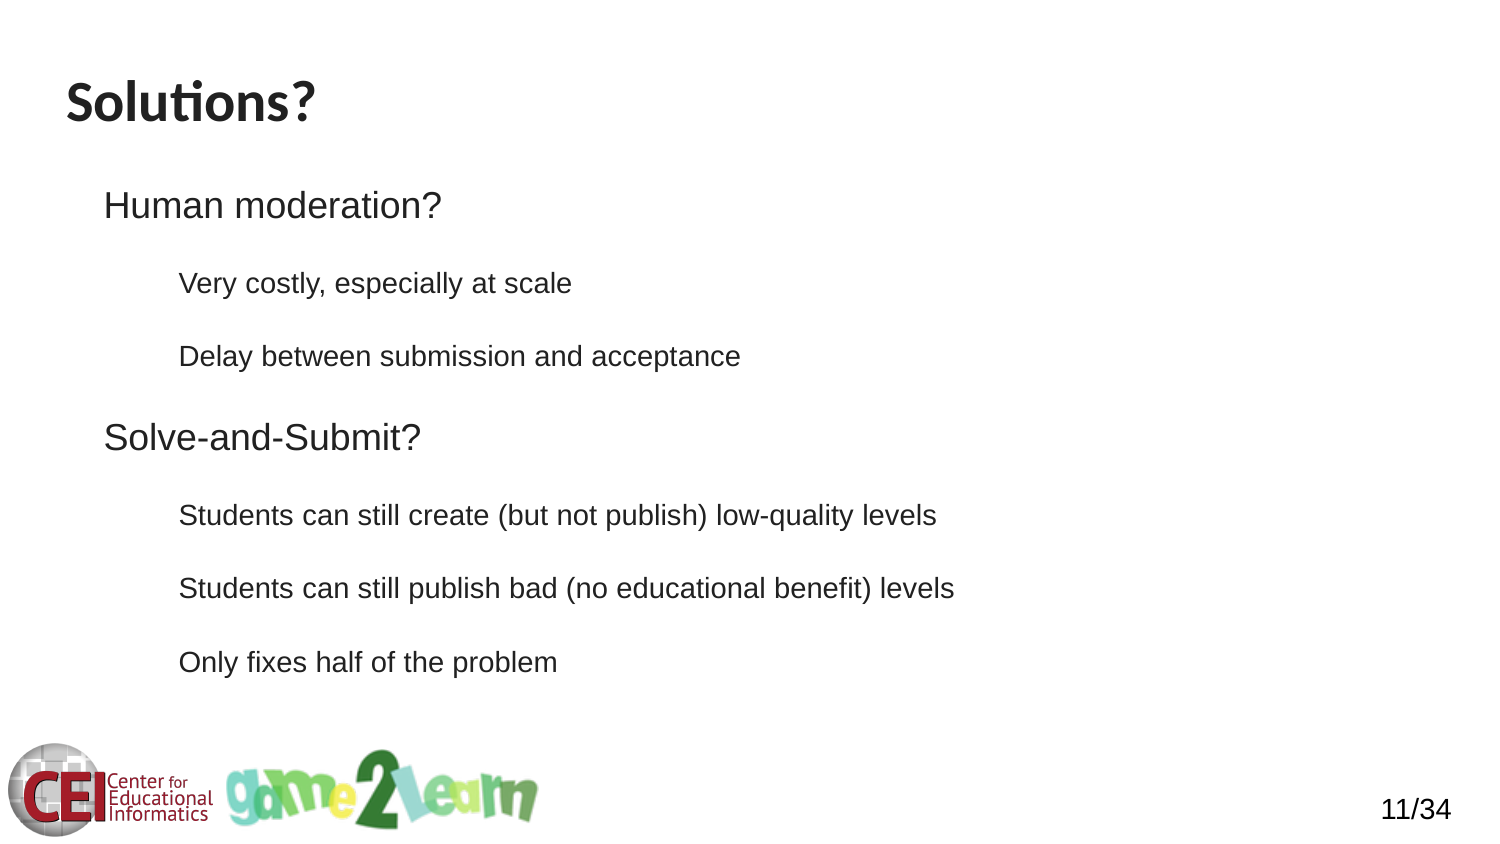

# Solutions?
Human moderation?
Very costly, especially at scale
Delay between submission and acceptance
Solve-and-Submit?
Students can still create (but not publish) low-quality levels
Students can still publish bad (no educational benefit) levels
Only fixes half of the problem

11/34